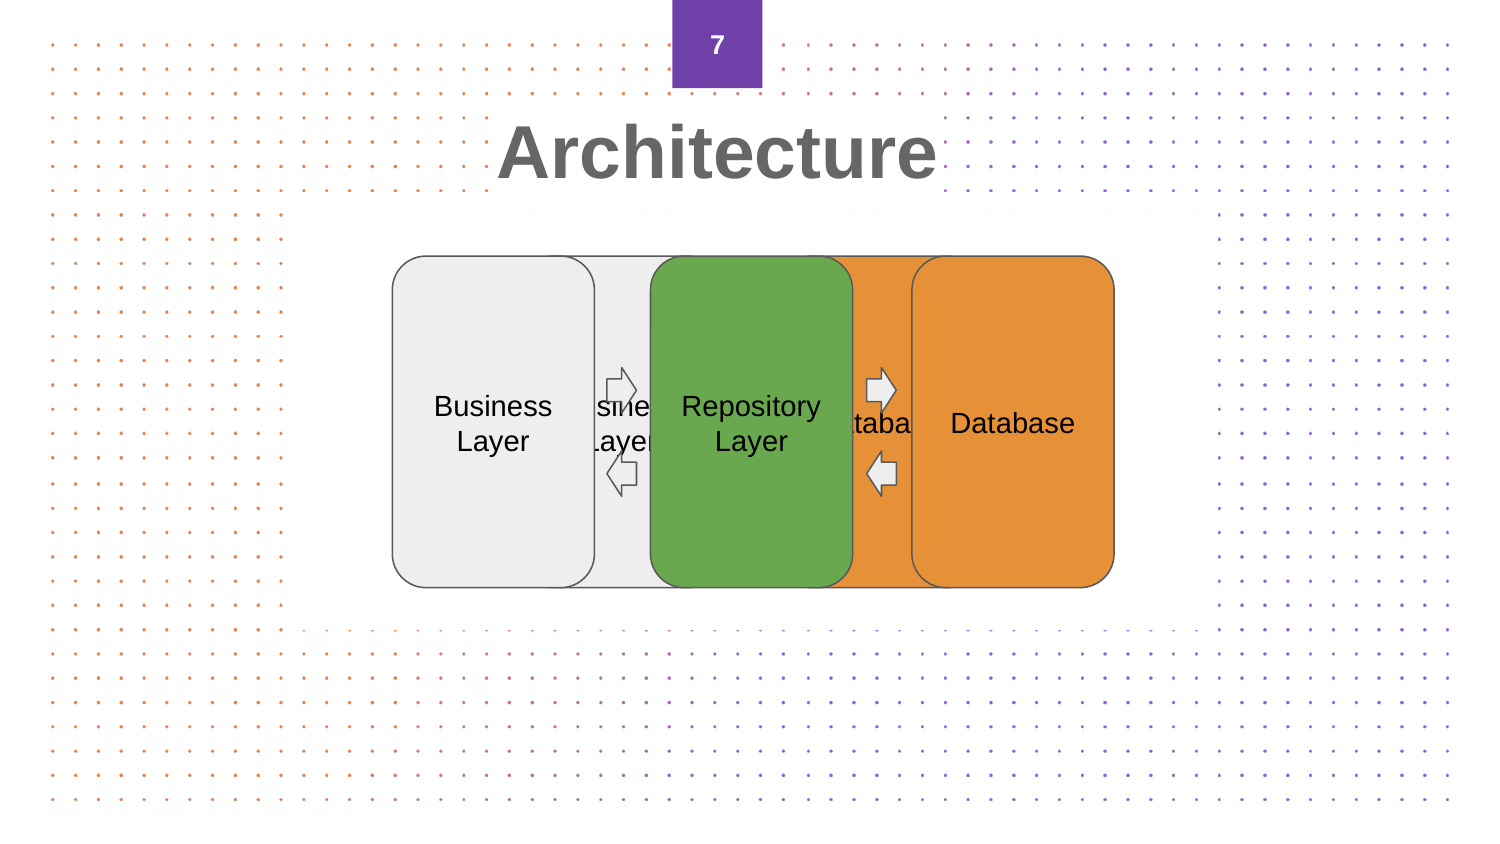

7
Architecture
Business
Layer
Business
Layer
Repository
Layer
Database
Database